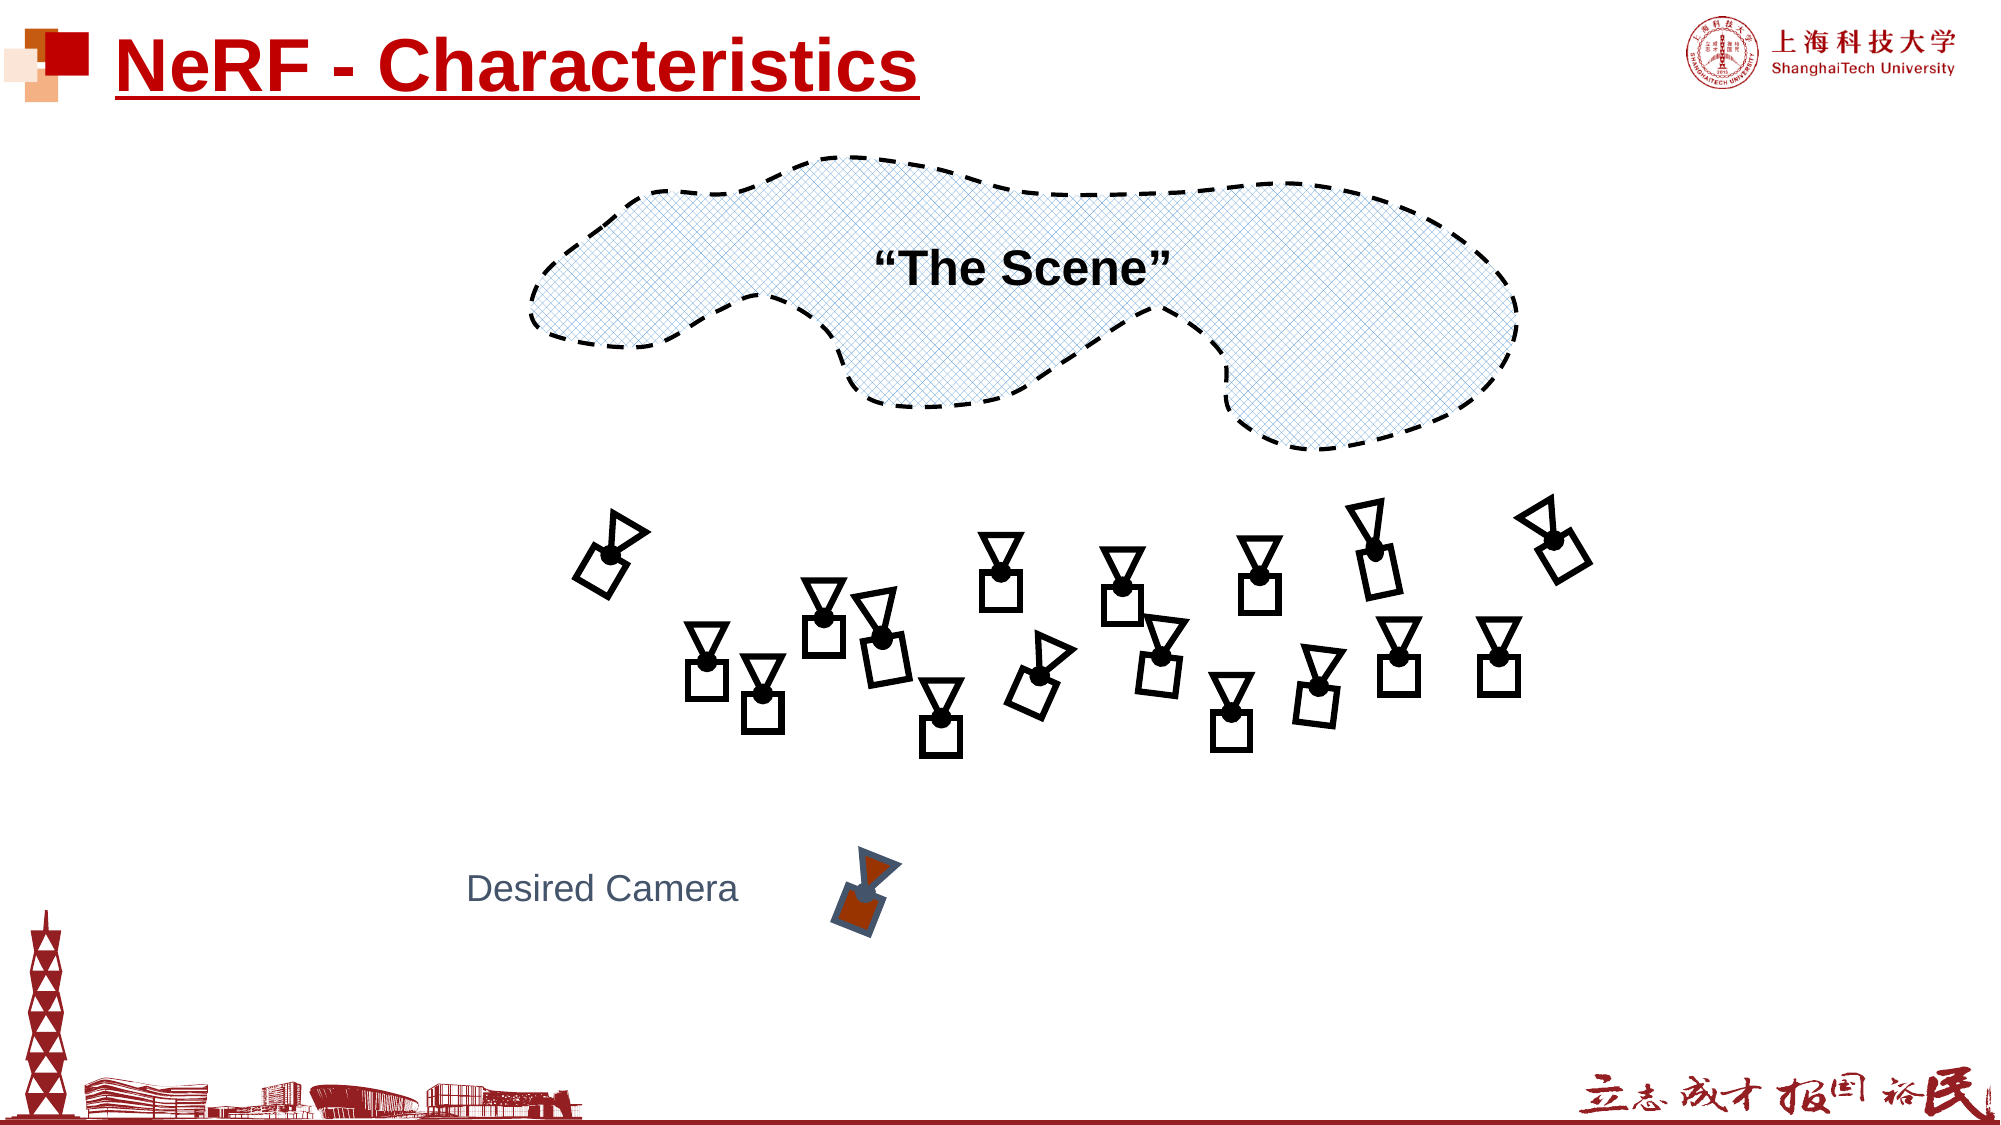

# NeRF - Characteristics

“The Scene”

Desired Camera